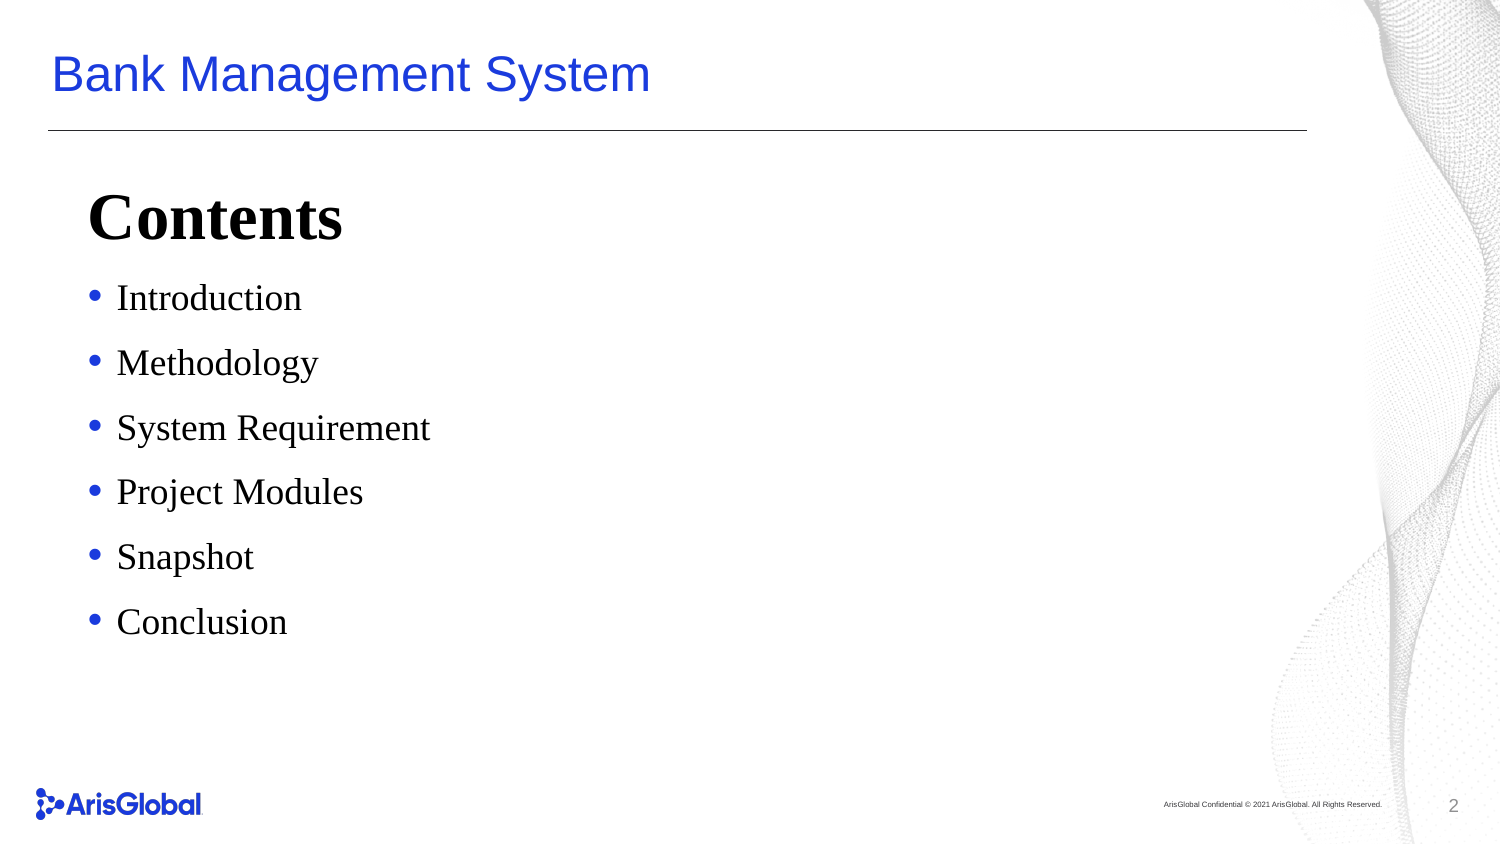

# Bank Management System
Contents
Introduction
Methodology
System Requirement
Project Modules
Snapshot
Conclusion

2
ArisGlobal Confidential © 2021 ArisGlobal. All Rights Reserved.